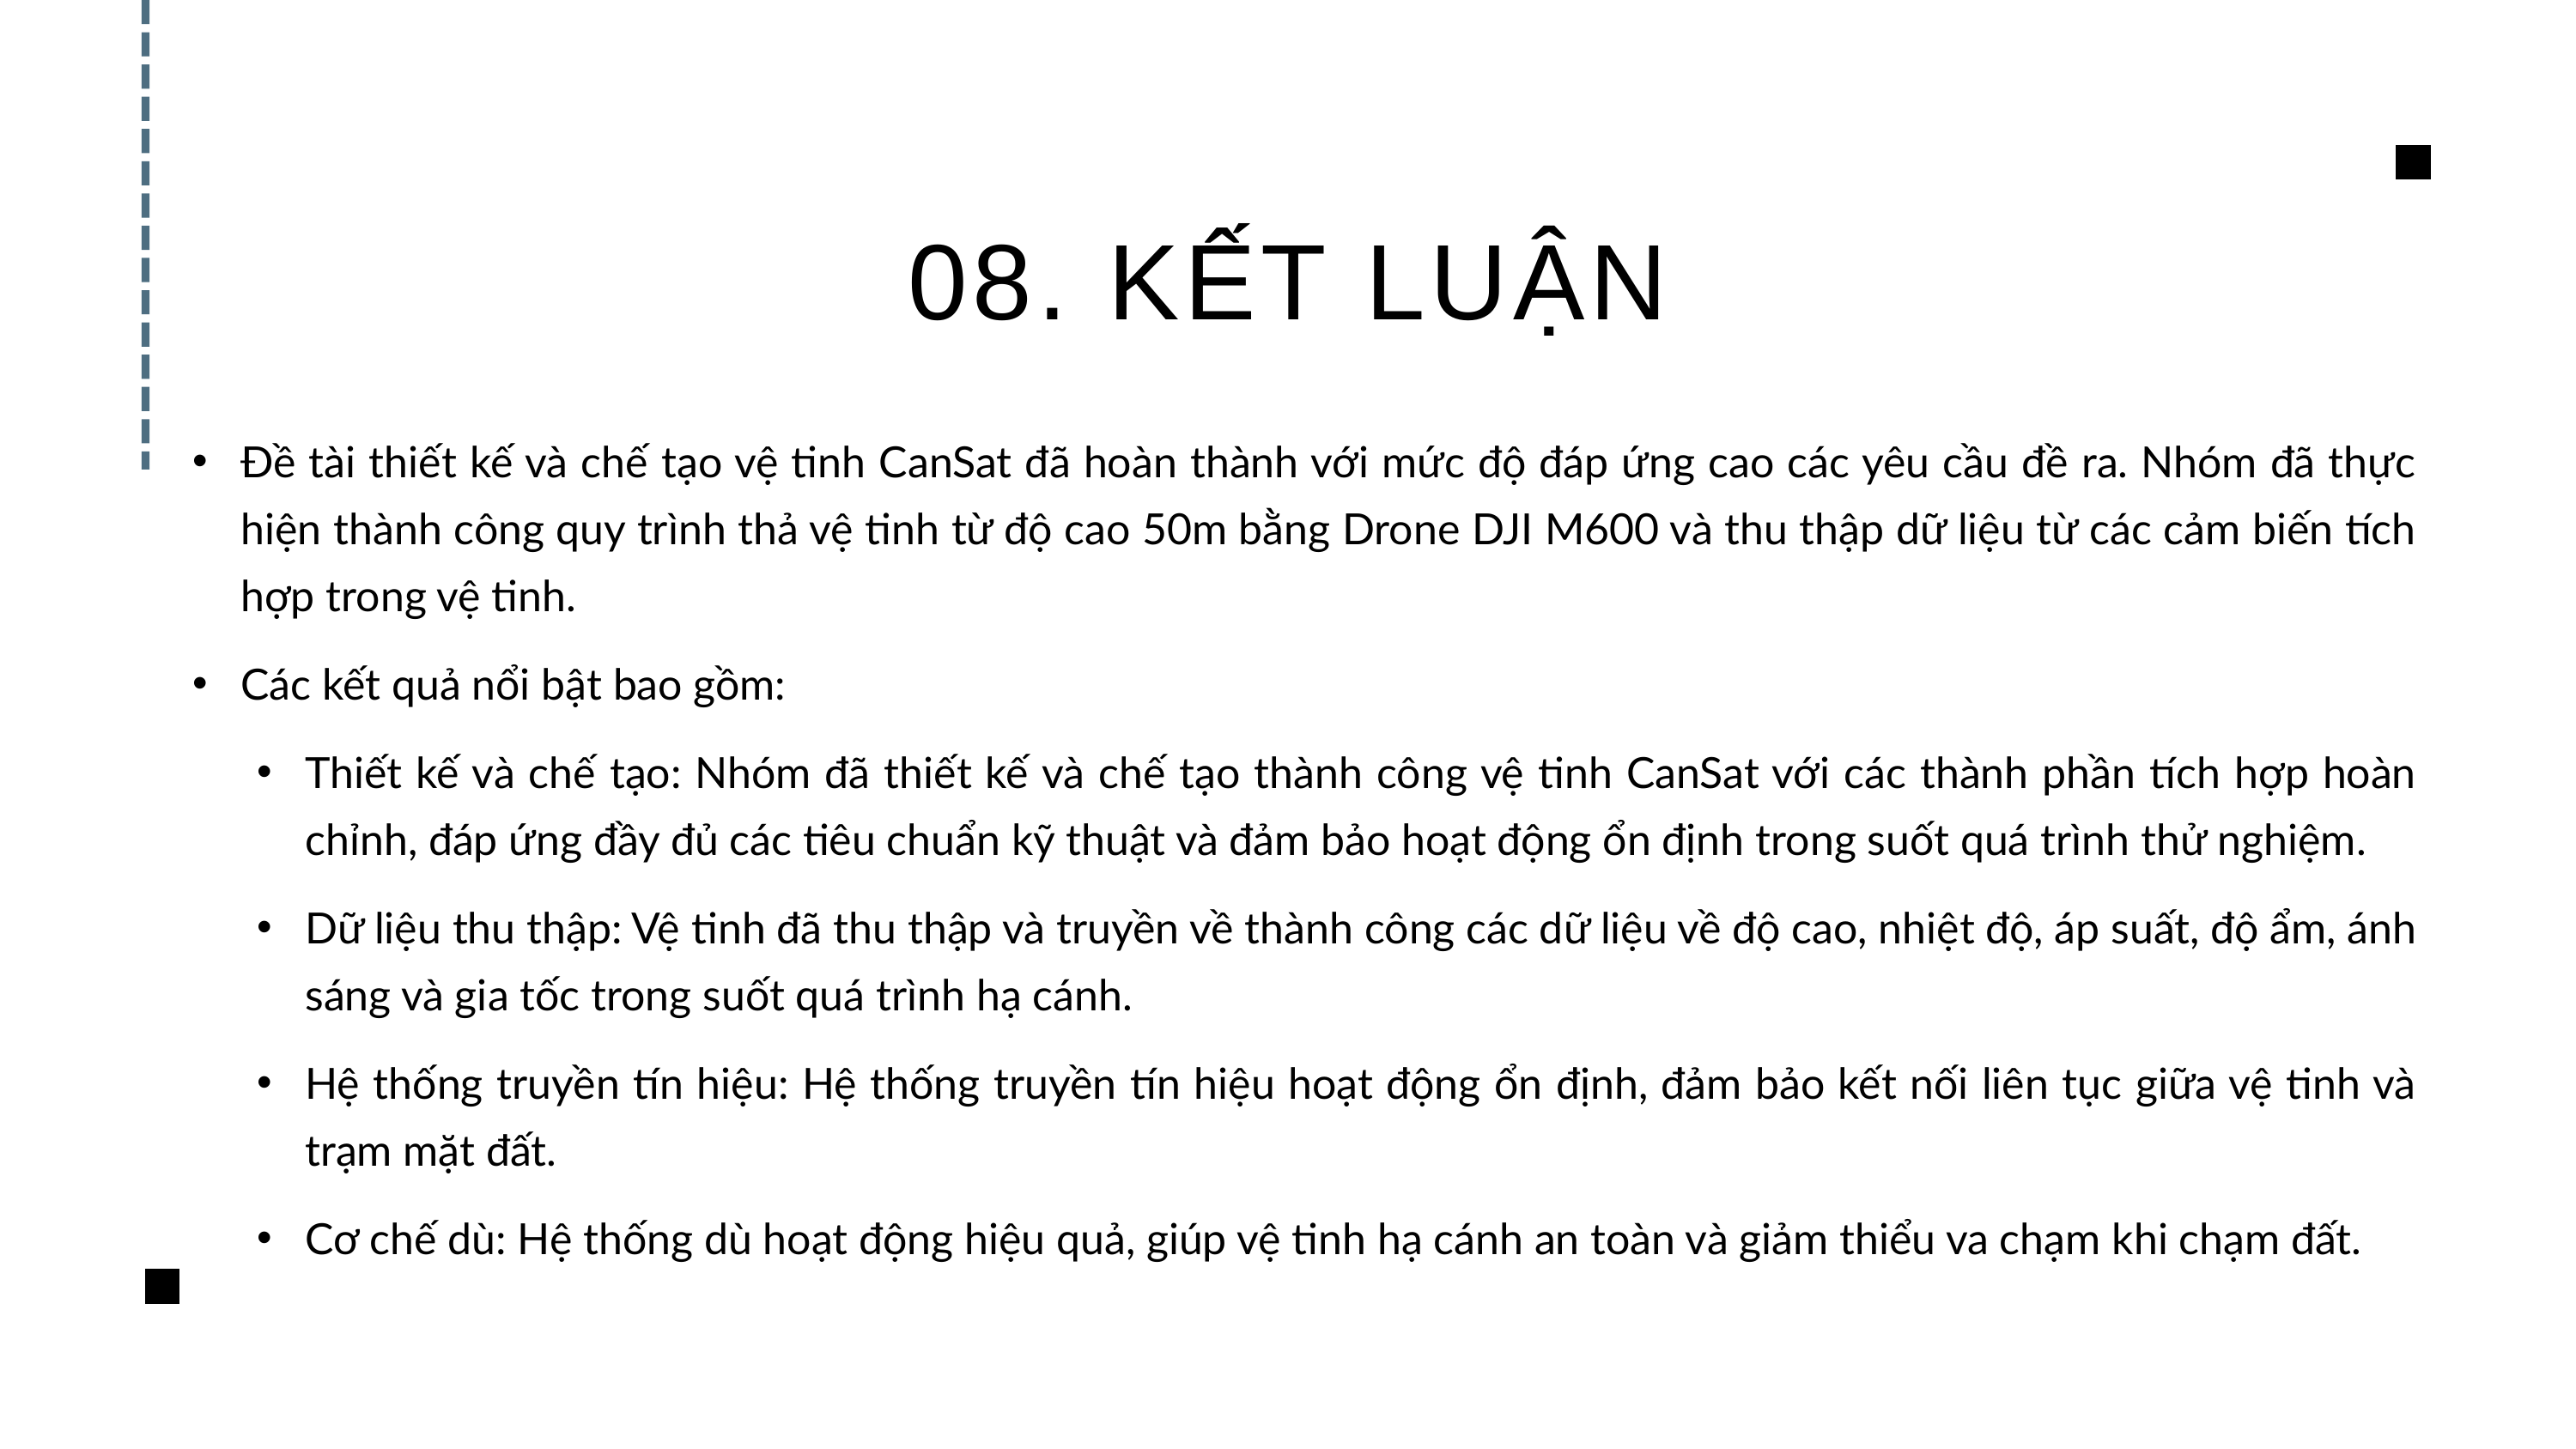

08. KẾT LUẬN
Đề tài thiết kế và chế tạo vệ tinh CanSat đã hoàn thành với mức độ đáp ứng cao các yêu cầu đề ra. Nhóm đã thực hiện thành công quy trình thả vệ tinh từ độ cao 50m bằng Drone DJI M600 và thu thập dữ liệu từ các cảm biến tích hợp trong vệ tinh.
Các kết quả nổi bật bao gồm:
Thiết kế và chế tạo: Nhóm đã thiết kế và chế tạo thành công vệ tinh CanSat với các thành phần tích hợp hoàn chỉnh, đáp ứng đầy đủ các tiêu chuẩn kỹ thuật và đảm bảo hoạt động ổn định trong suốt quá trình thử nghiệm.
Dữ liệu thu thập: Vệ tinh đã thu thập và truyền về thành công các dữ liệu về độ cao, nhiệt độ, áp suất, độ ẩm, ánh sáng và gia tốc trong suốt quá trình hạ cánh.
Hệ thống truyền tín hiệu: Hệ thống truyền tín hiệu hoạt động ổn định, đảm bảo kết nối liên tục giữa vệ tinh và trạm mặt đất.
Cơ chế dù: Hệ thống dù hoạt động hiệu quả, giúp vệ tinh hạ cánh an toàn và giảm thiểu va chạm khi chạm đất.